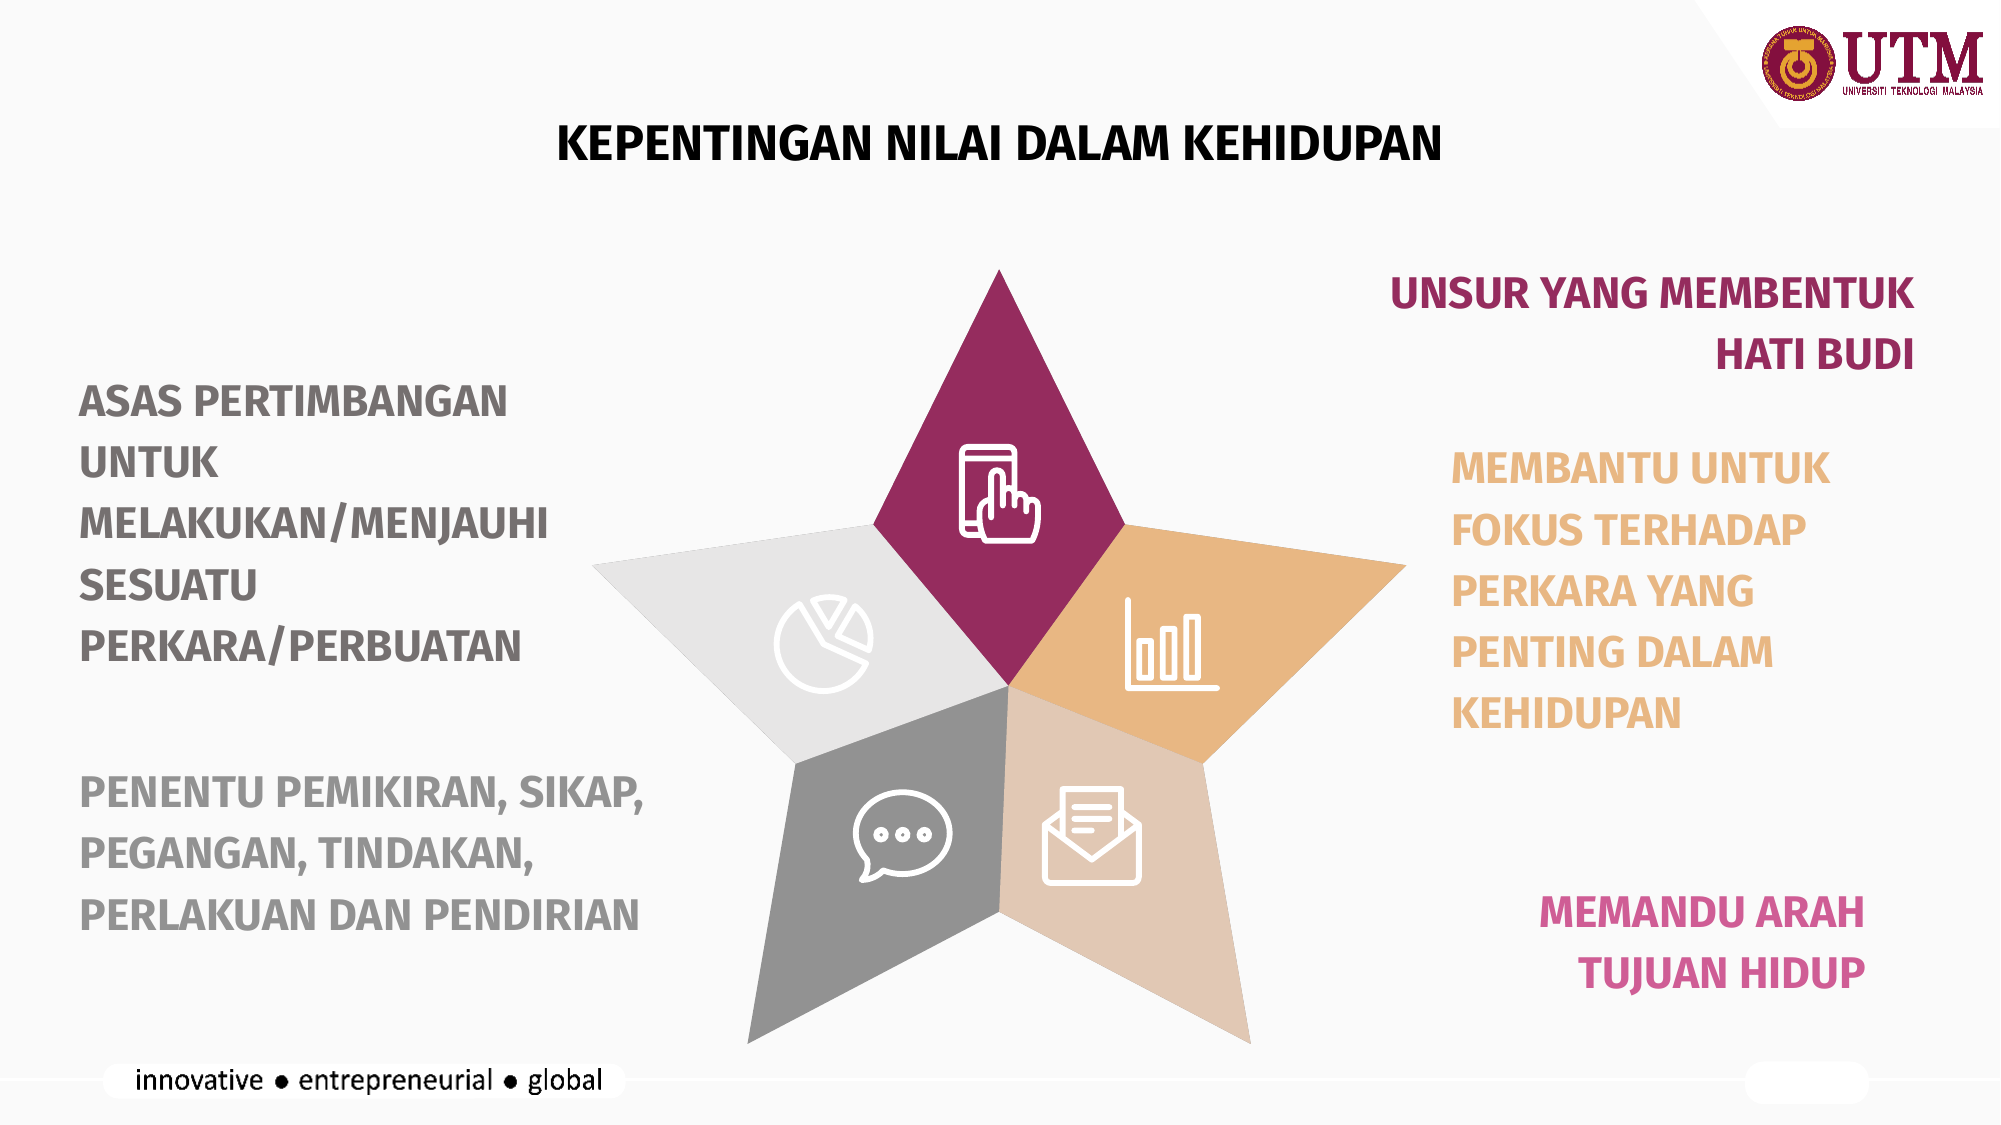

# KEPENTINGAN NILAI DALAM KEHIDUPAN
UNSUR YANG MEMBENTUK HATI BUDI

ASAS PERTIMBANGAN UNTUK MELAKUKAN/MENJAUHI SESUATU PERKARA/PERBUATAN
MEMBANTU UNTUK FOKUS TERHADAP PERKARA YANG PENTING DALAM KEHIDUPAN

PENENTU PEMIKIRAN, SIKAP, PEGANGAN, TINDAKAN, PERLAKUAN DAN PENDIRIAN

MEMANDU ARAH TUJUAN HIDUP